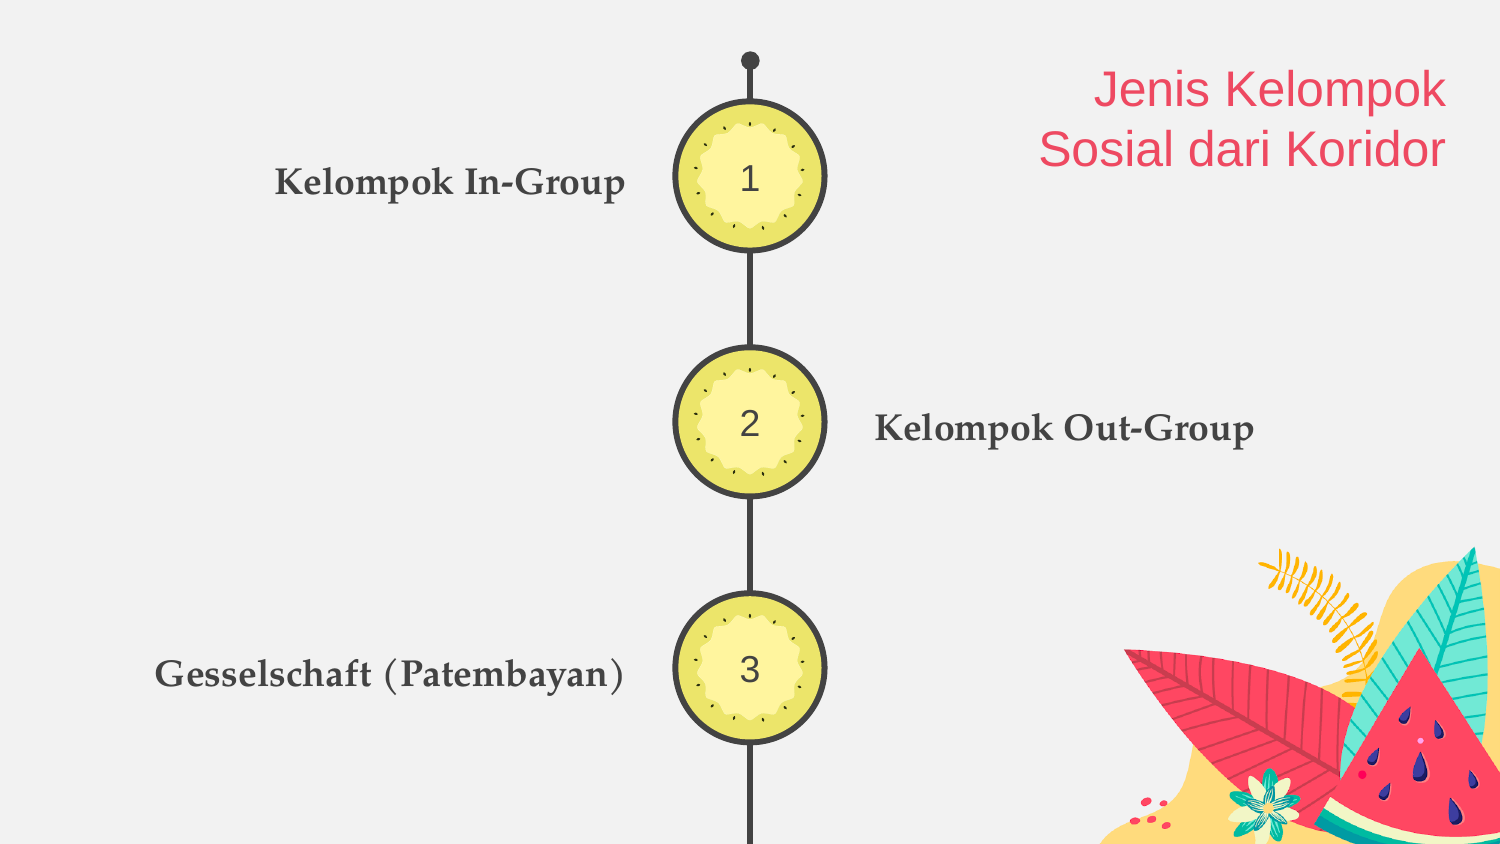

# Jenis Kelompok Sosial dari Koridor

1

2

3
Kelompok In-Group
Kelompok Out-Group
Gesselschaft (Patembayan)